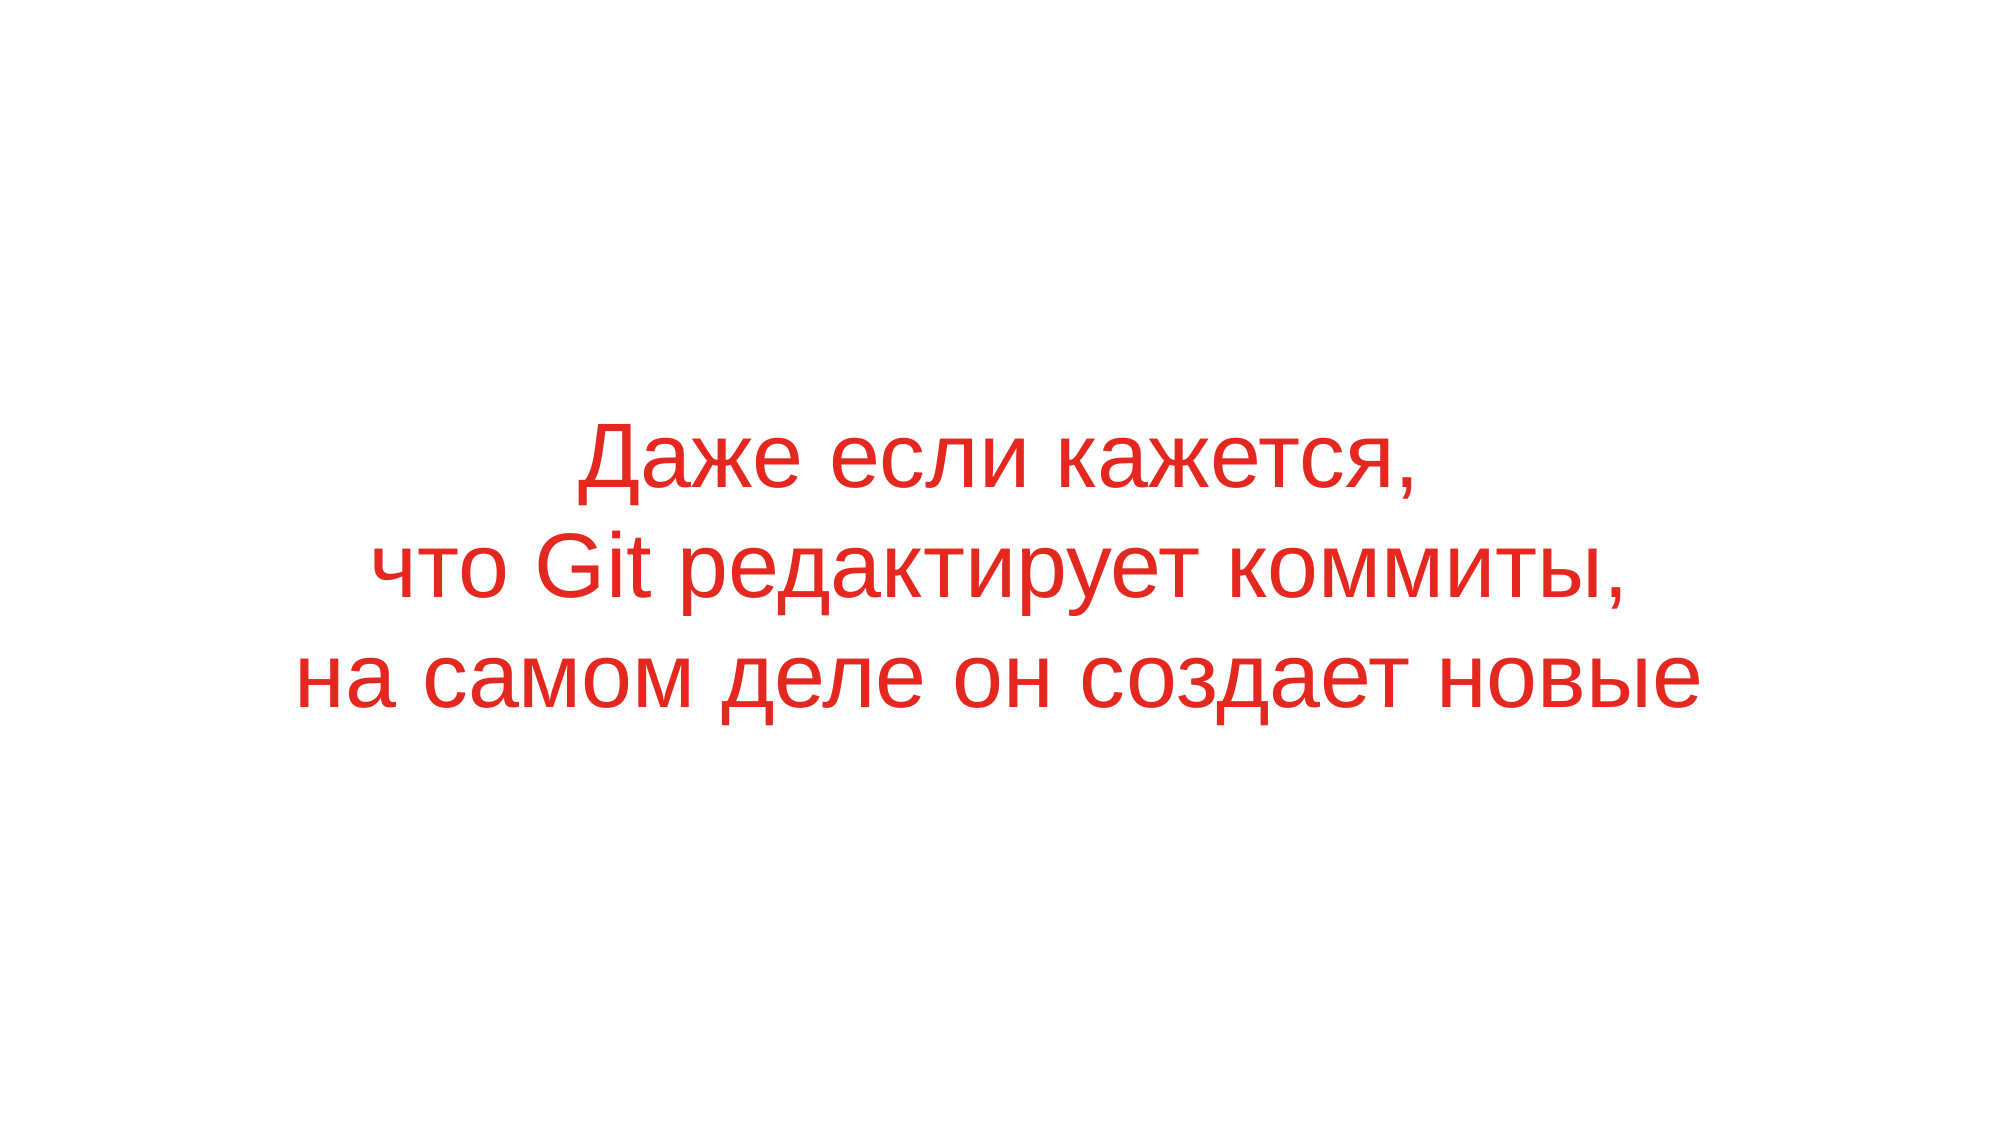

# Даже если кажется, что Git редактирует коммиты, на самом деле он создает новые